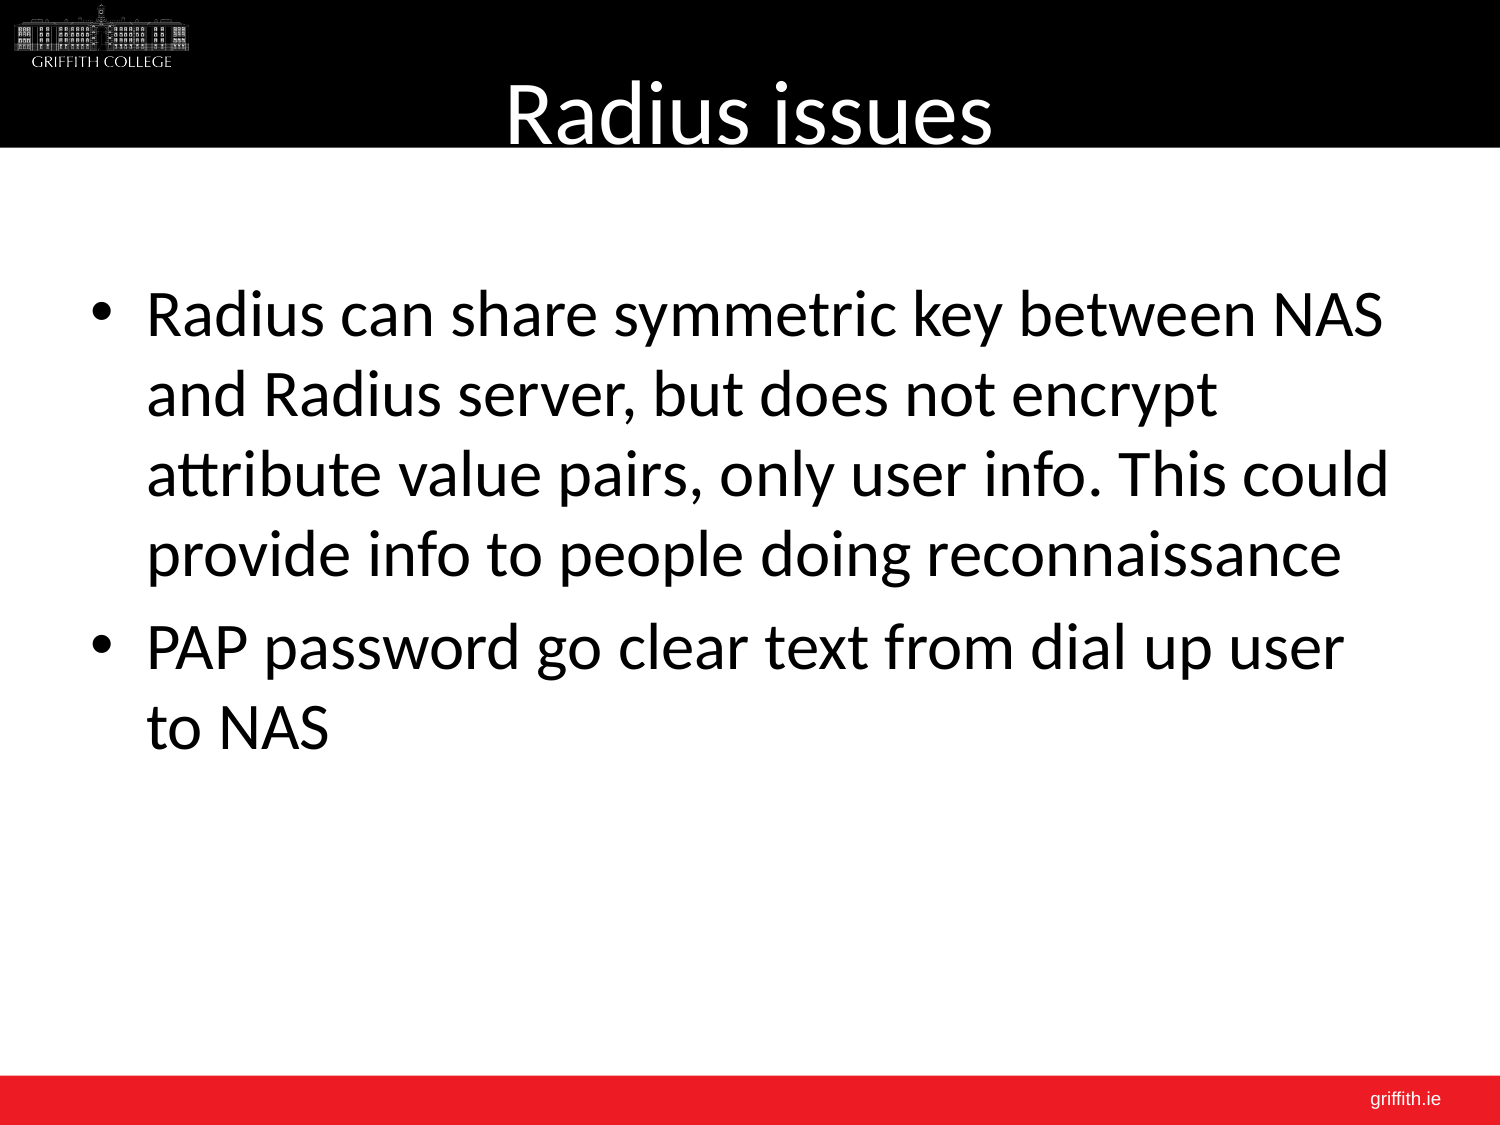

# Radius issues
Radius can share symmetric key between NAS and Radius server, but does not encrypt attribute value pairs, only user info. This could provide info to people doing reconnaissance
PAP password go clear text from dial up user to NAS